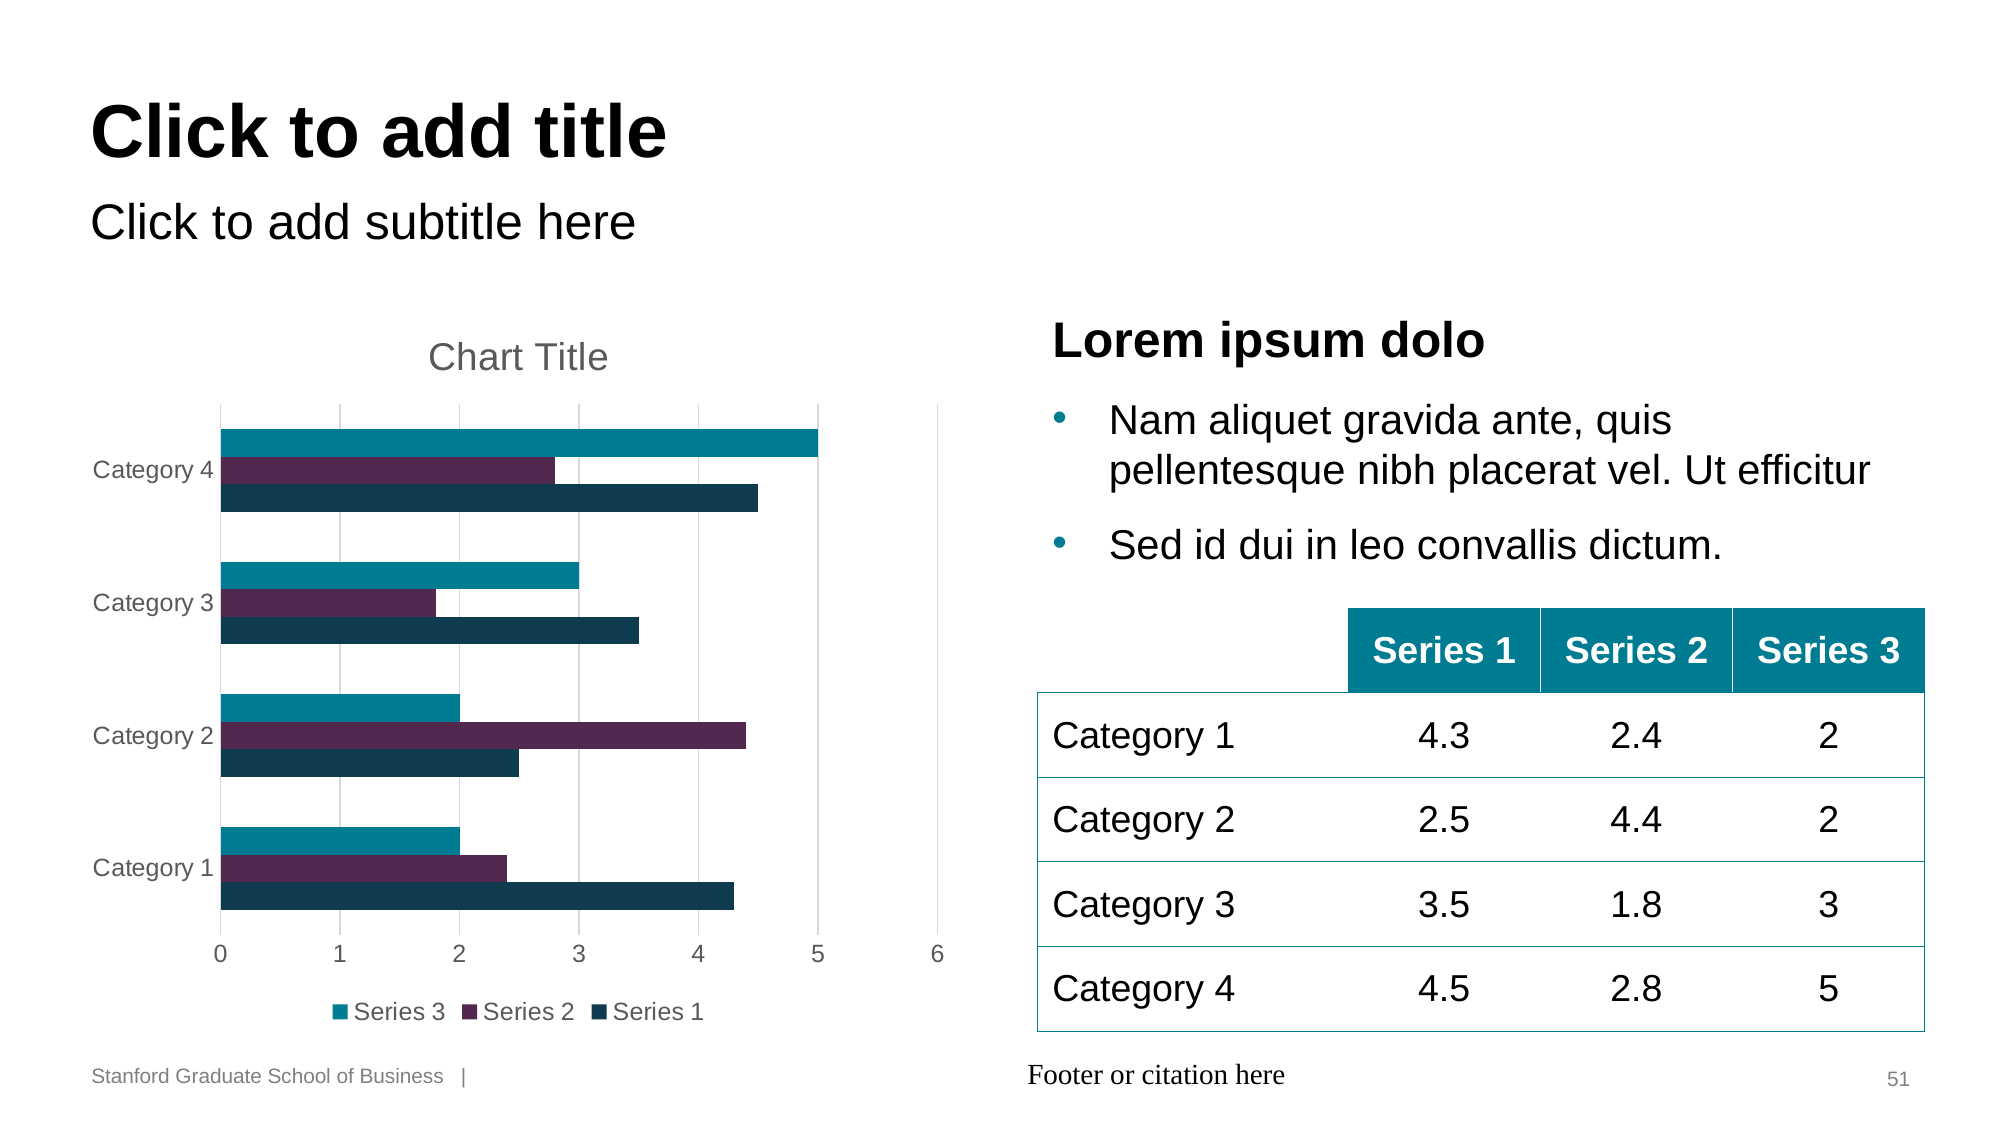

# Click to add title
Click to add subtitle here

### Chart:

| Category | Series 1 | Series 2 | Series 3 |
|---|---|---|---|
| Category 1 | 4.3 | 2.4 | 2.0 |
| Category 2 | 2.5 | 4.4 | 2.0 |
| Category 3 | 3.5 | 1.8 | 3.0 |
| Category 4 | 4.5 | 2.8 | 5.0 |
Lorem ipsum dolo
Nam aliquet gravida ante, quis pellentesque nibh placerat vel. Ut efficitur
Sed id dui in leo convallis dictum.
|  | Series 1 | Series 2 | Series 3 |
| --- | --- | --- | --- |
| Category 1 | 4.3 | 2.4 | 2 |
| Category 2 | 2.5 | 4.4 | 2 |
| Category 3 | 3.5 | 1.8 | 3 |
| Category 4 | 4.5 | 2.8 | 5 |
Footer or citation here
51